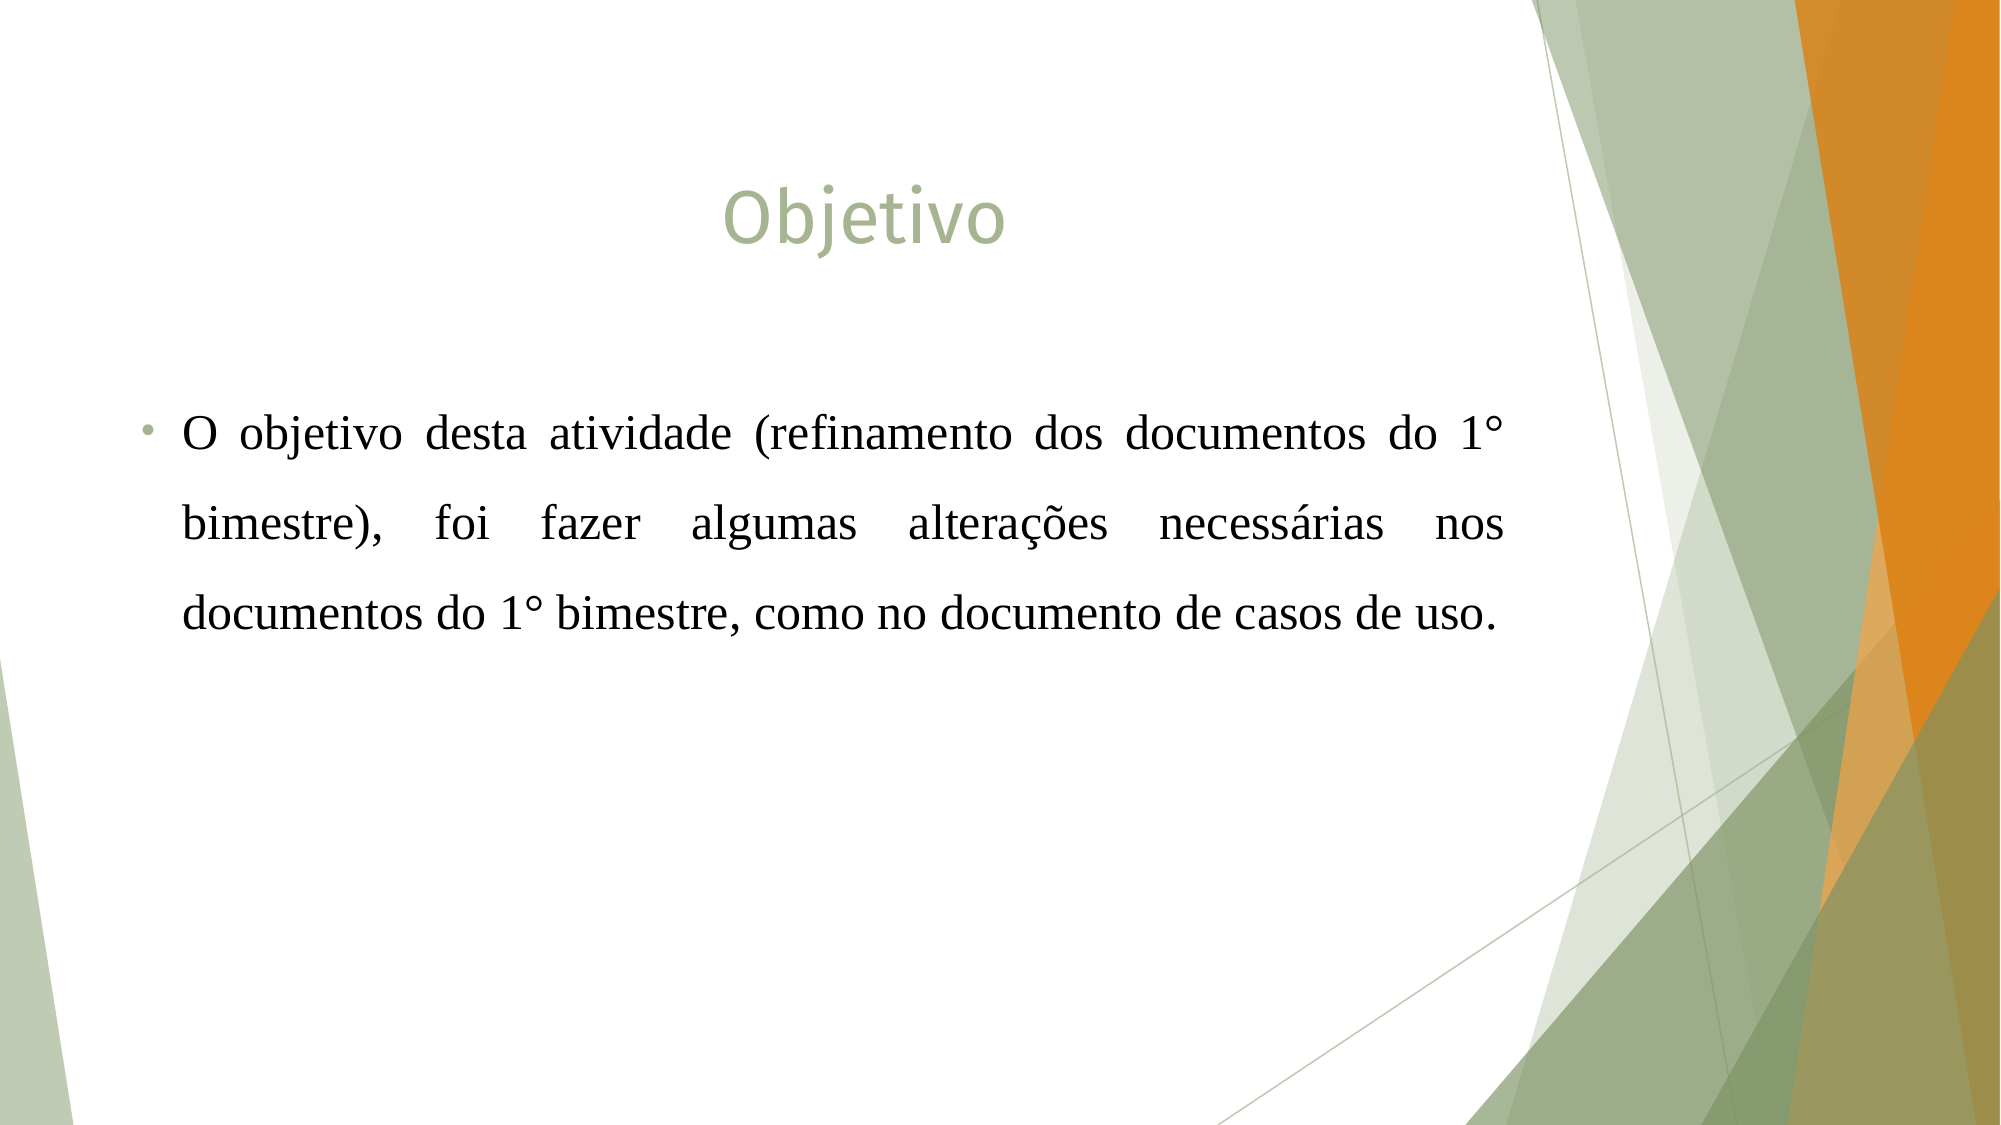

# Objetivo
O objetivo desta atividade (refinamento dos documentos do 1° bimestre), foi fazer algumas alterações necessárias nos documentos do 1° bimestre, como no documento de casos de uso.